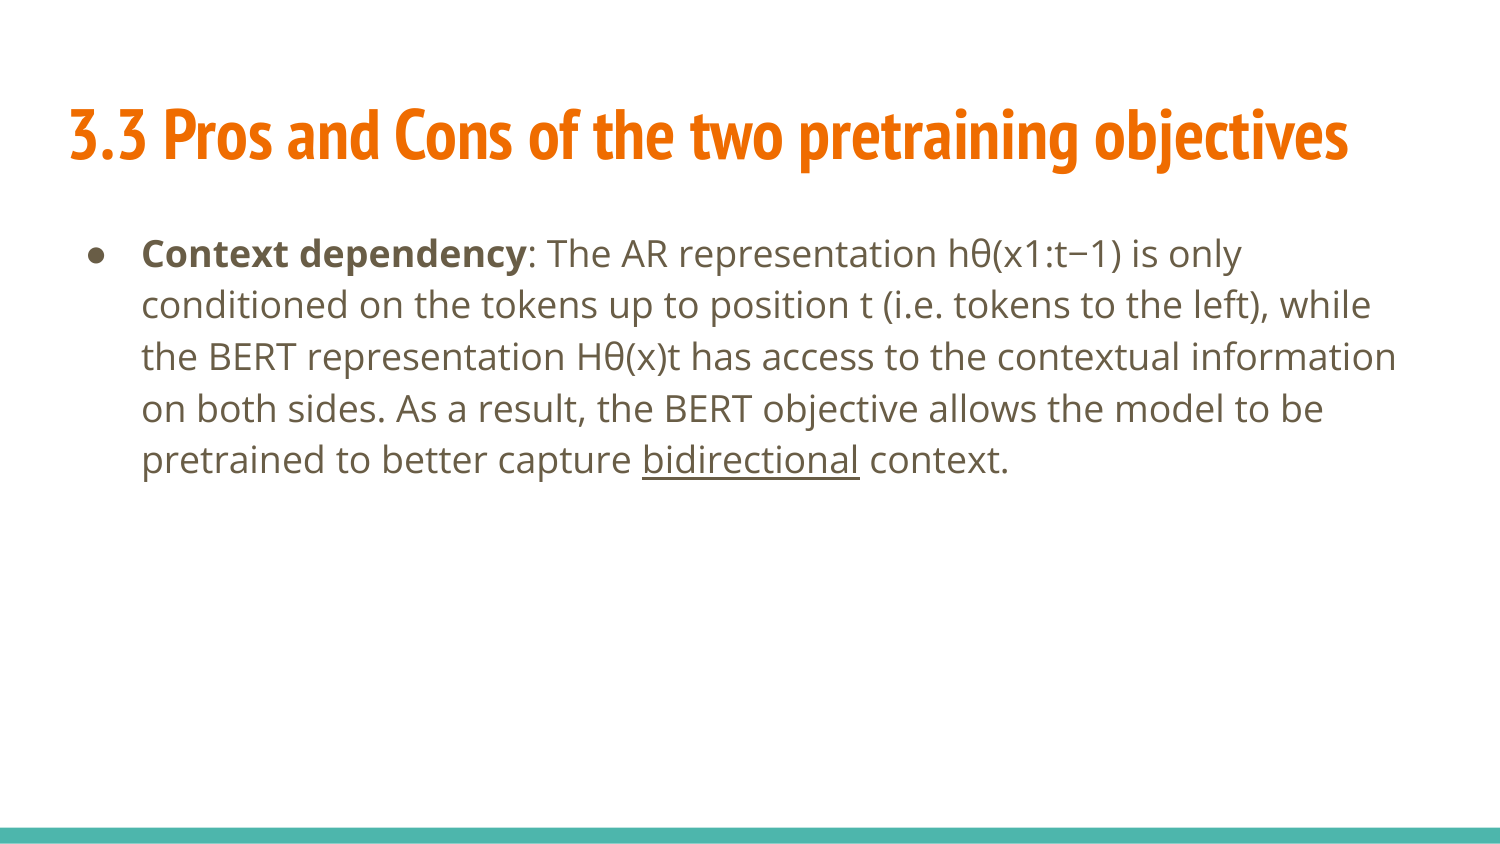

# 3.3 Pros and Cons of the two pretraining objectives
Context dependency: The AR representation hθ(x1:t−1) is only conditioned on the tokens up to position t (i.e. tokens to the left), while the BERT representation Hθ(x)t has access to the contextual information on both sides. As a result, the BERT objective allows the model to be pretrained to better capture bidirectional context.